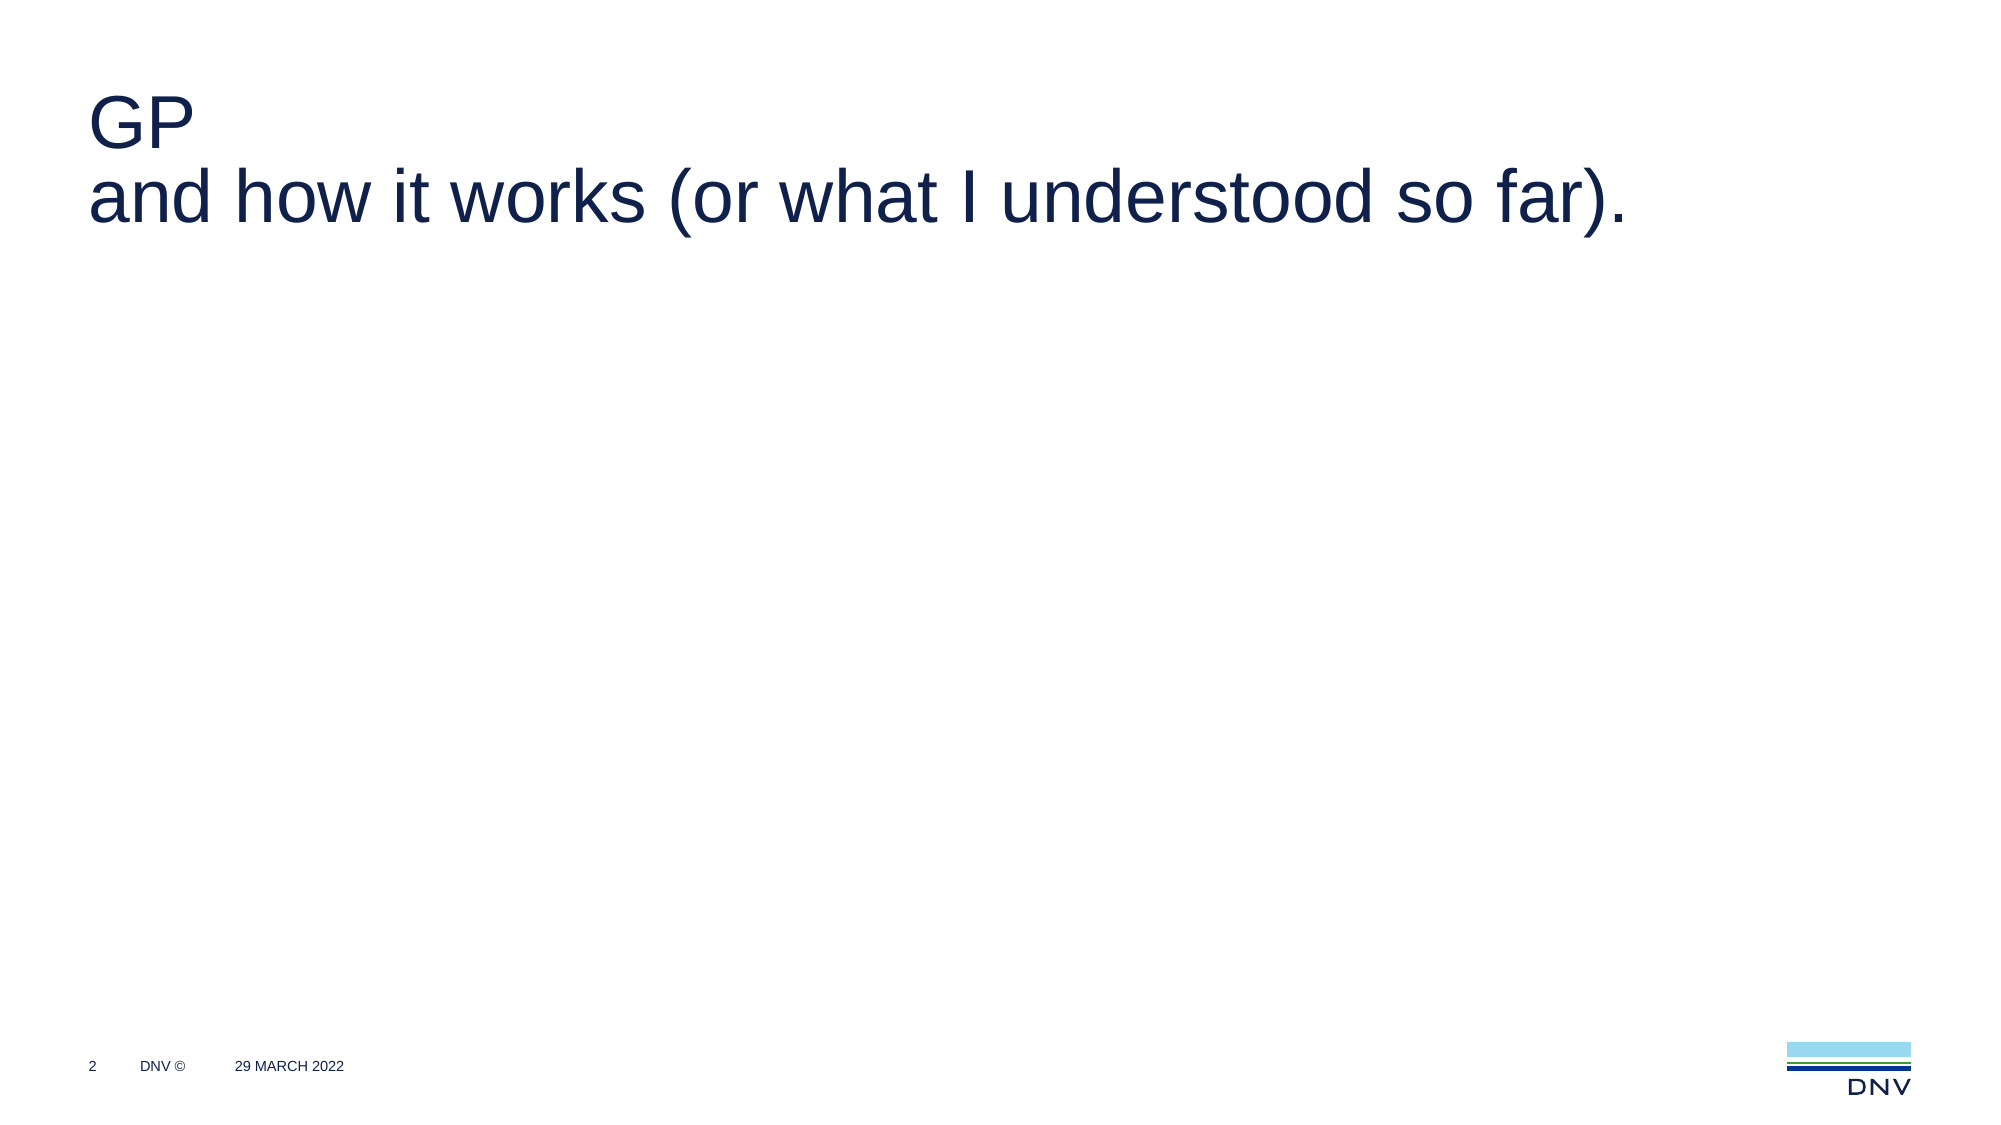

# GP and how it works (or what I understood so far).
2